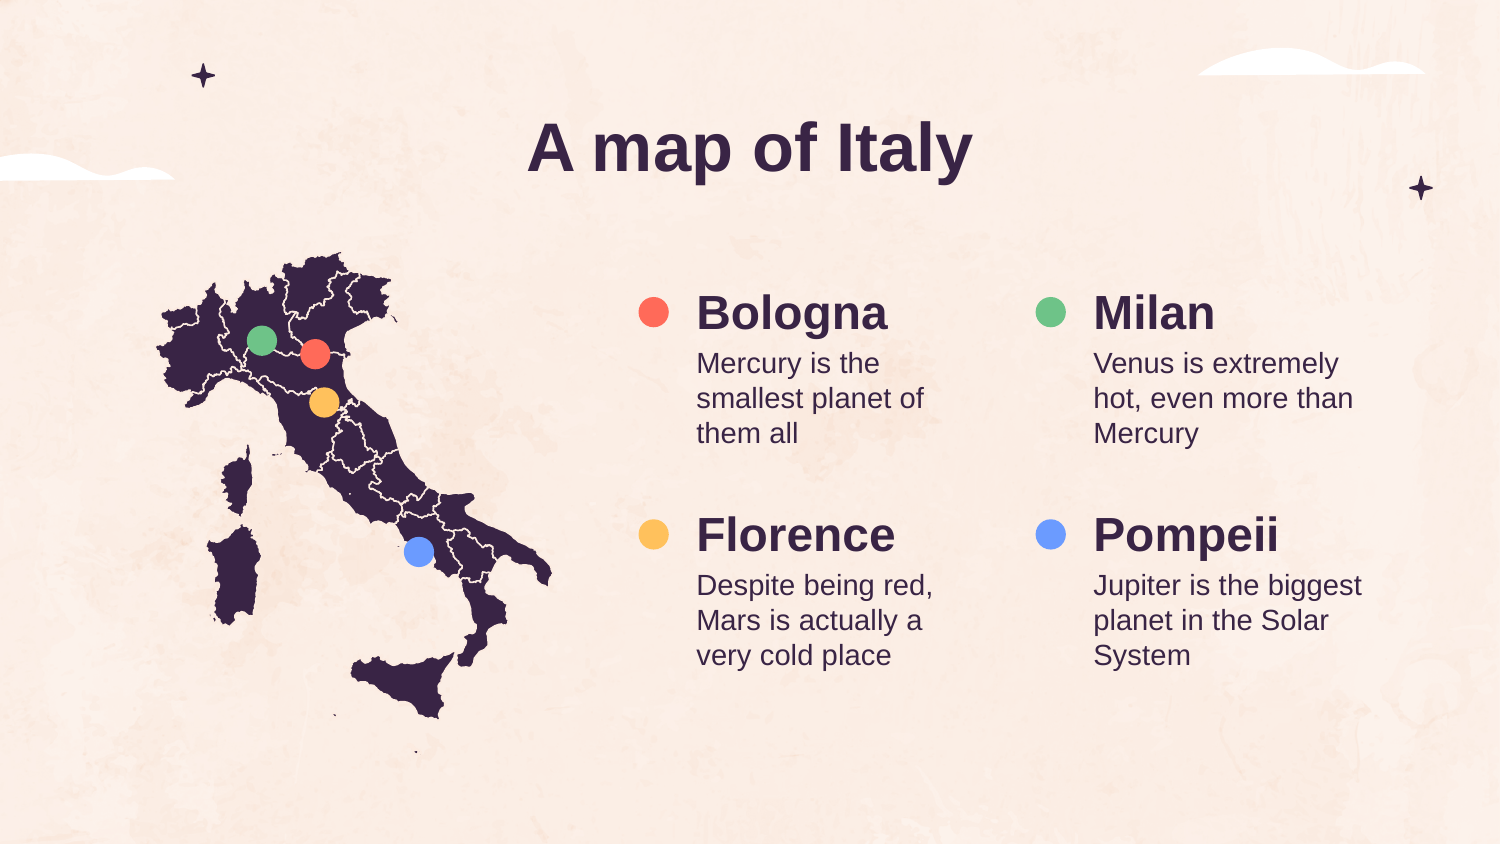

# A map of Italy

Bologna
Milan

Mercury is the smallest planet of them all
Venus is extremely hot, even more than Mercury

Florence
Pompeii

Despite being red, Mars is actually a very cold place
Jupiter is the biggest planet in the Solar System